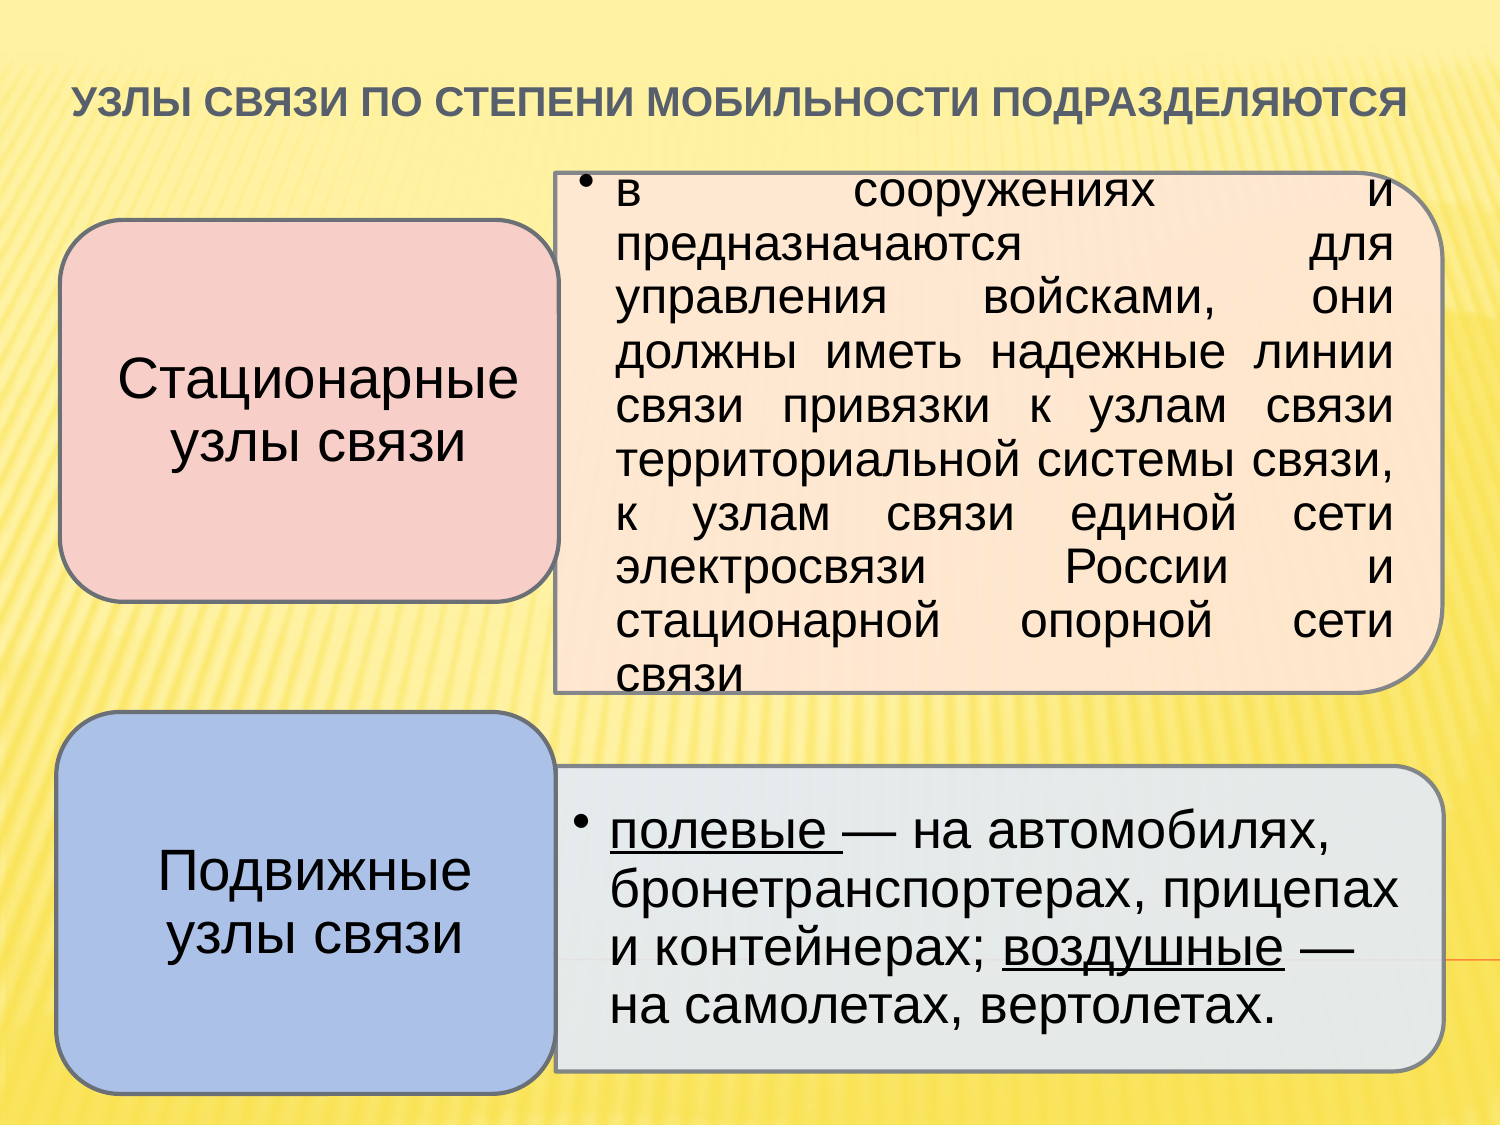

# Узлы связи по степени мобильности подразделяются
в сооружениях и предназначаются для управления войсками, они должны иметь надежные линии связи привязки к узлам связи территориальной системы связи, к узлам связи единой сети электросвязи России и стационарной опорной сети связи
Стационарные узлы связи
полевые — на автомобилях, бронетранспортерах, прицепах и контейнерах; воздушные — на самолетах, вертолетах.
Подвижные узлы связи